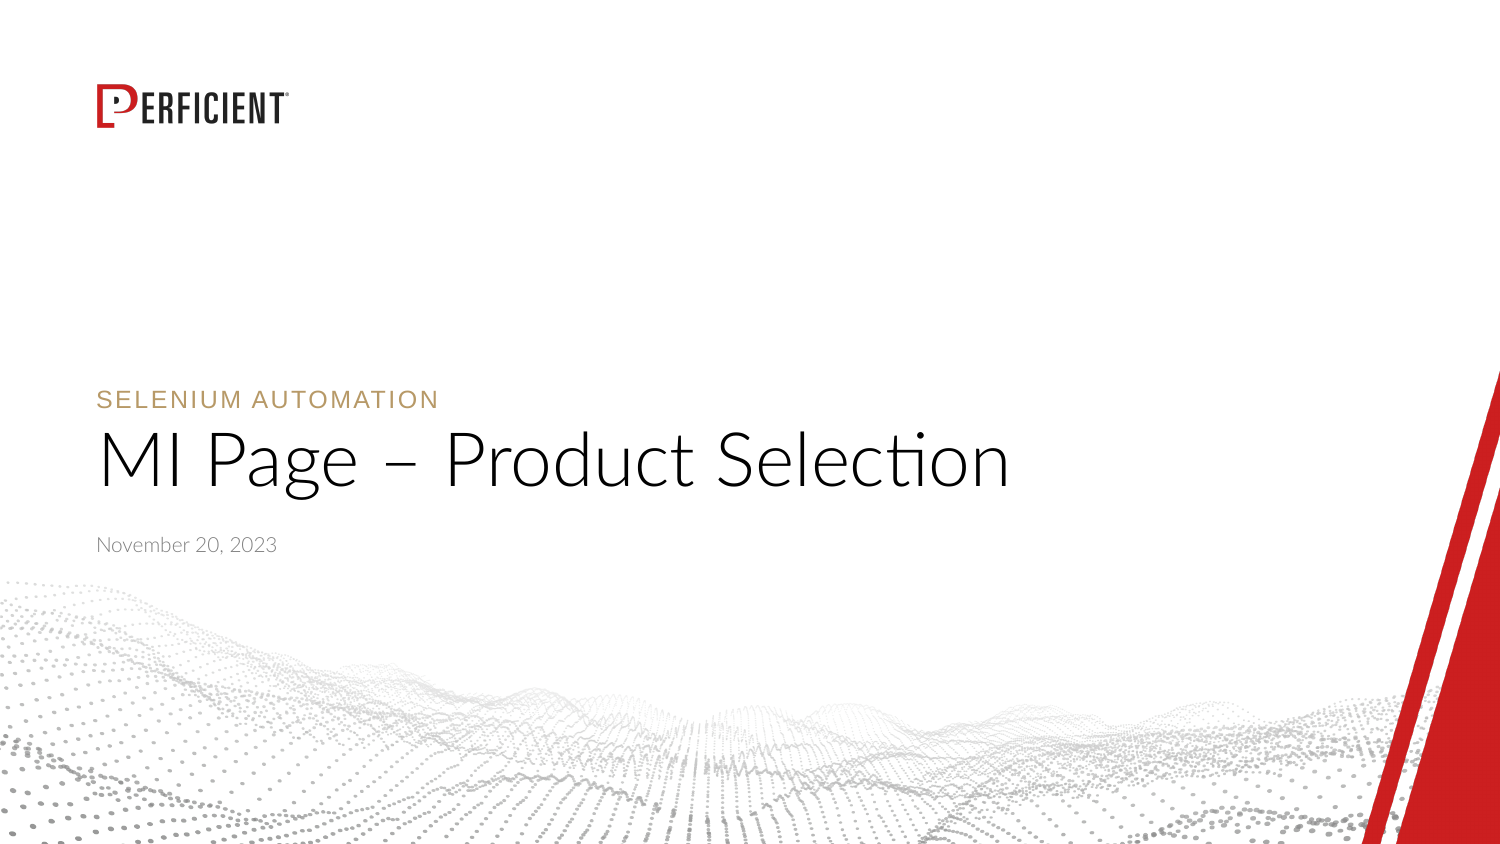

Selenium Automation
# MI Page – Product Selection
November 20, 2023